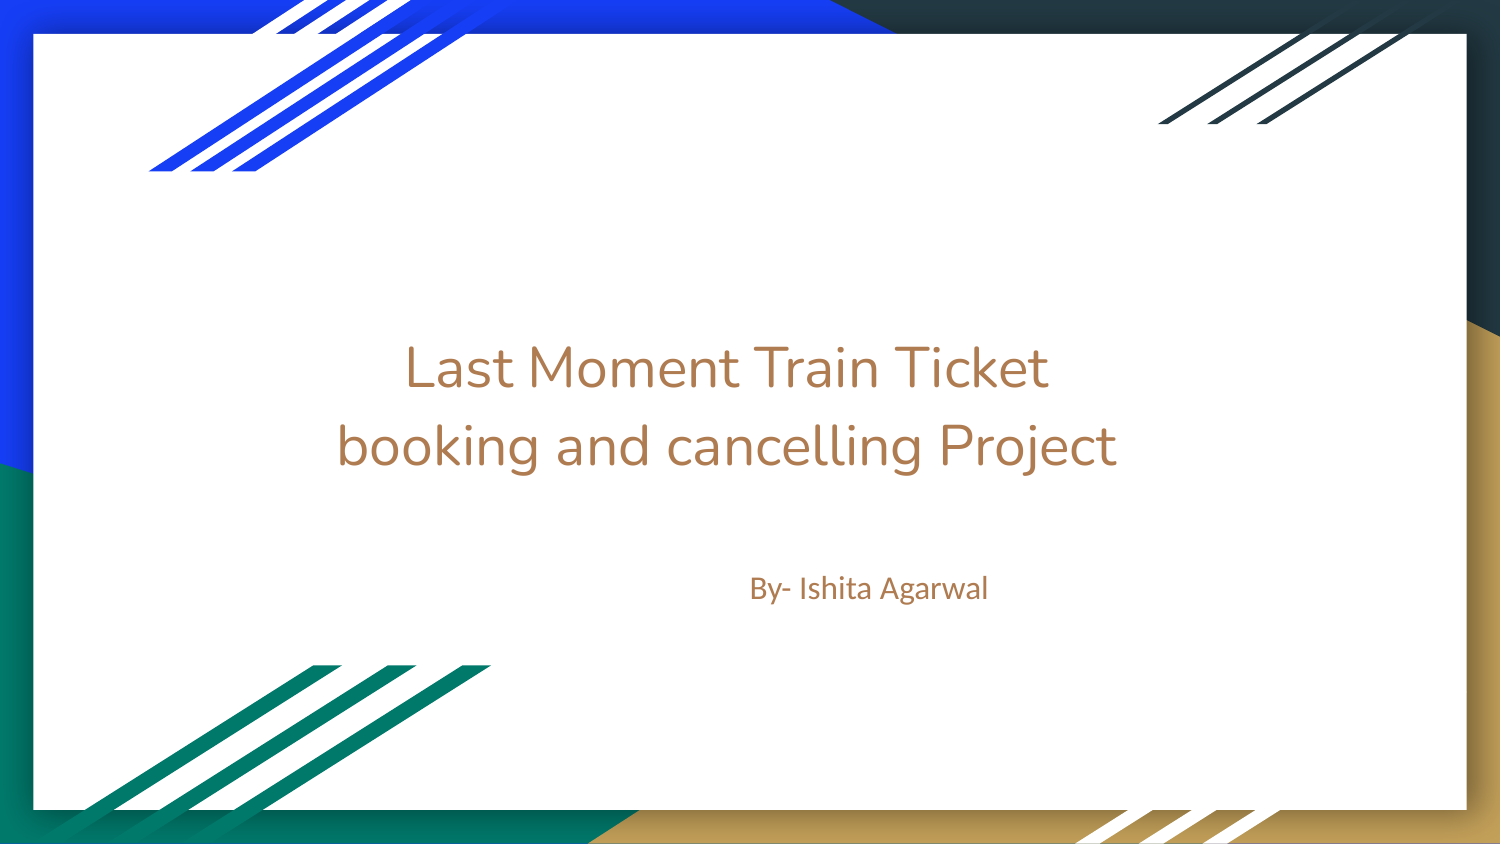

# Last Moment Train Ticket booking and cancelling Project
By- Ishita Agarwal